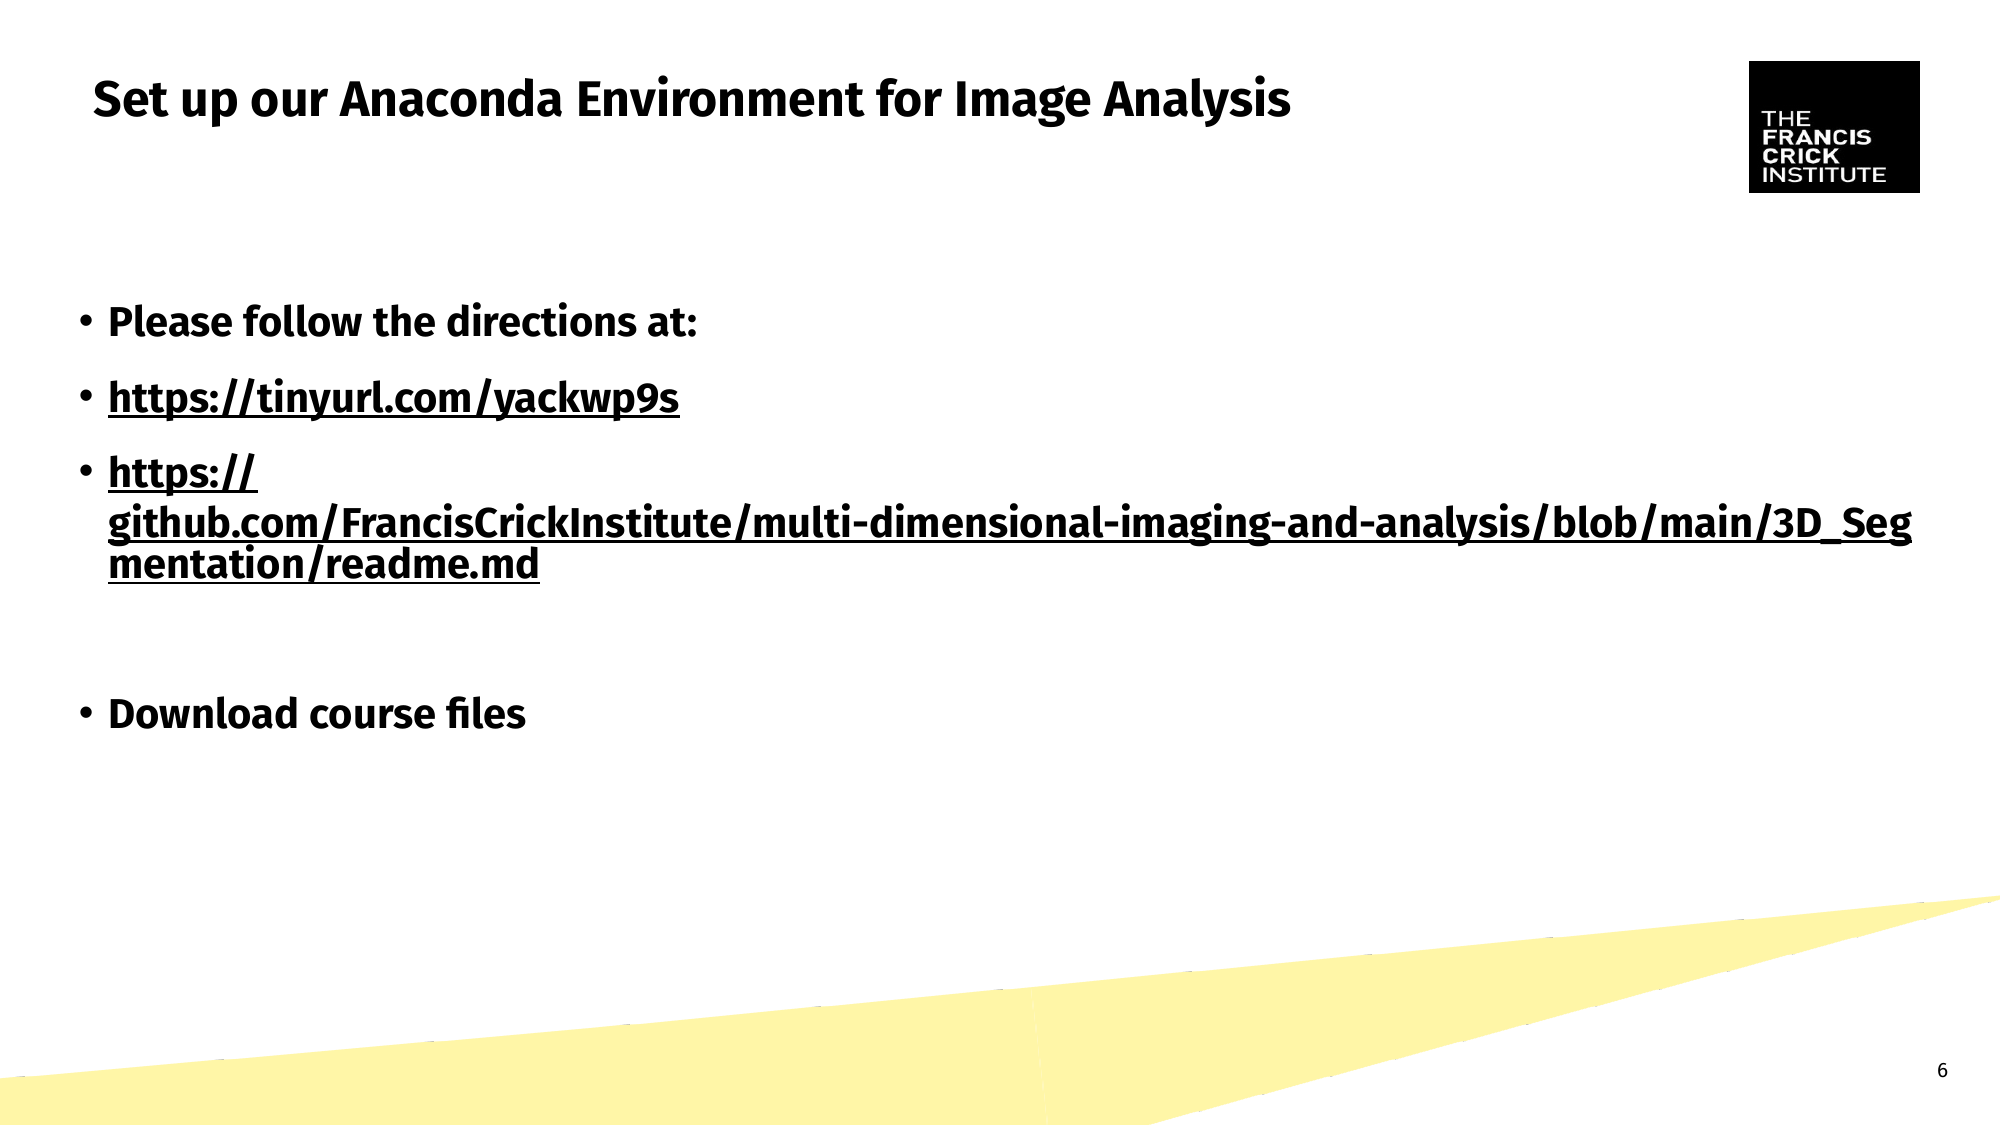

# Set up our Anaconda Environment for Image Analysis
Please follow the directions at:
https://tinyurl.com/yackwp9s
https://github.com/FrancisCrickInstitute/multi-dimensional-imaging-and-analysis/blob/main/3D_Segmentation/readme.md

Download course files
6